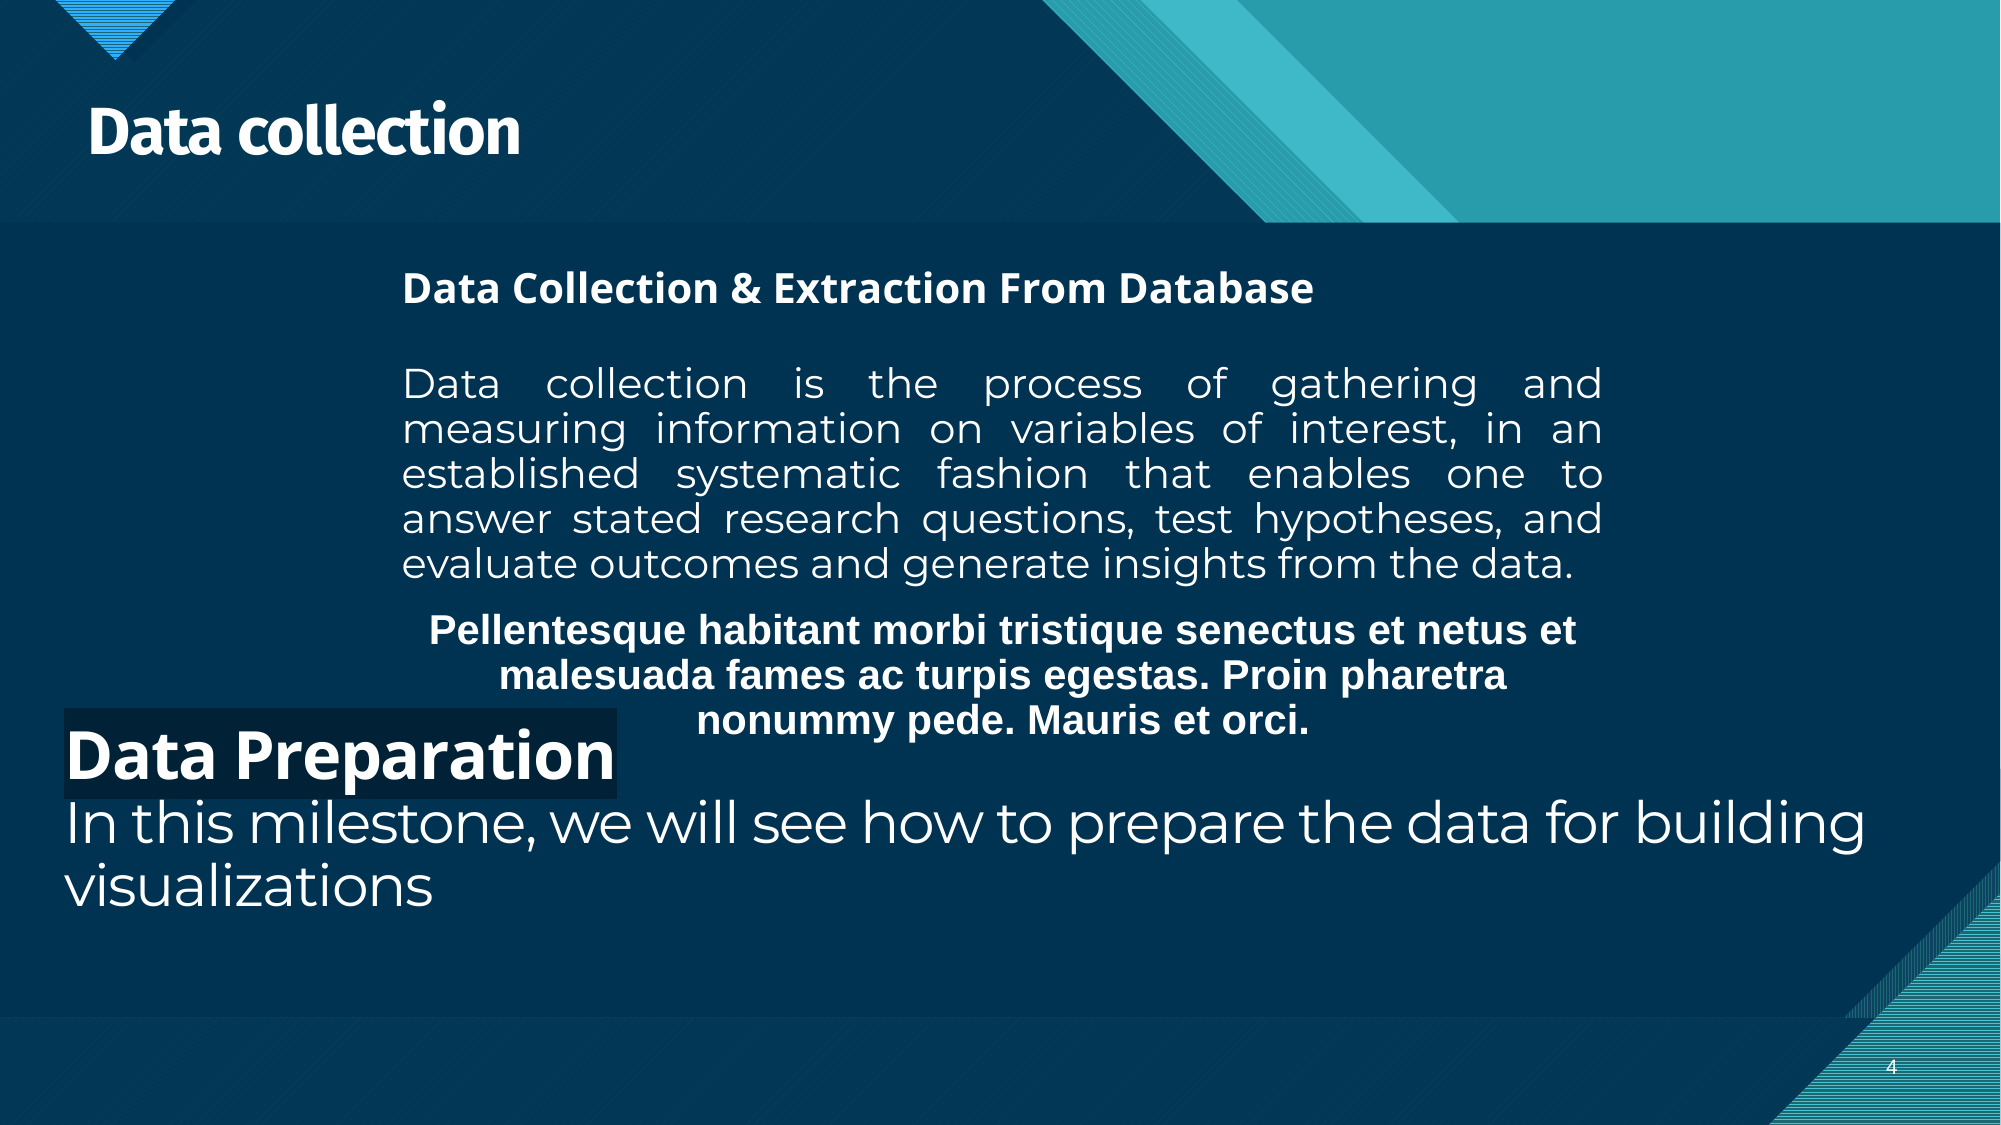

# Data collection
Data Collection & Extraction From Database

Data collection is the process of gathering and measuring information on variables of interest, in an established systematic fashion that enables one to answer stated research questions, test hypotheses, and evaluate outcomes and generate insights from the data.
Pellentesque habitant morbi tristique senectus et netus et malesuada fames ac turpis egestas. Proin pharetra nonummy pede. Mauris et orci.

Data Preparation
In this milestone, we will see how to prepare the data for building visualizations

4